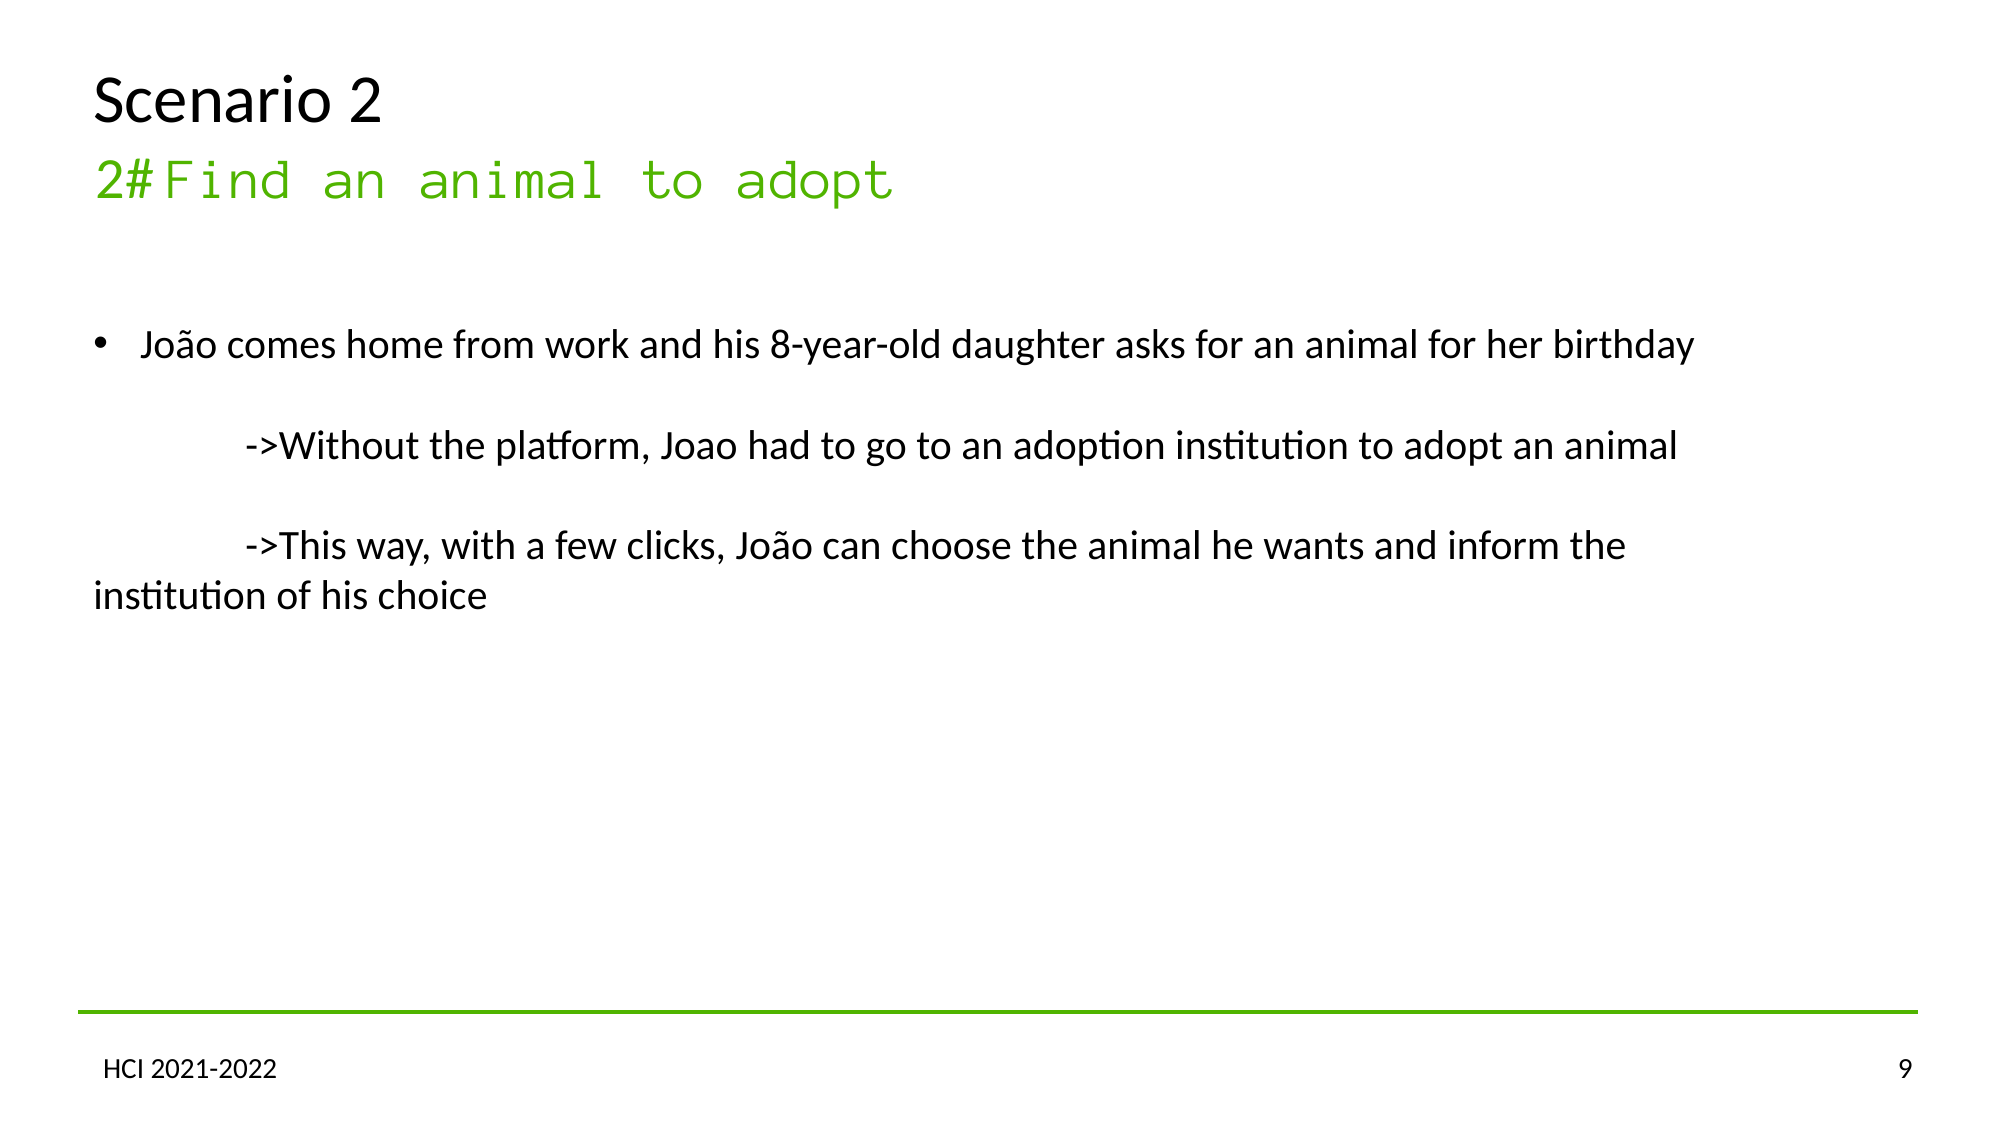

Scenario 2
2# Find an animal to adopt

João comes home from work and his 8-year-old daughter asks for an animal for her birthday

                ->Without the platform, Joao had to go to an adoption institution to adopt an animal

                ->This way, with a few clicks, João can choose the animal he wants and inform the institution of his choice

HCI 2021-2022
9